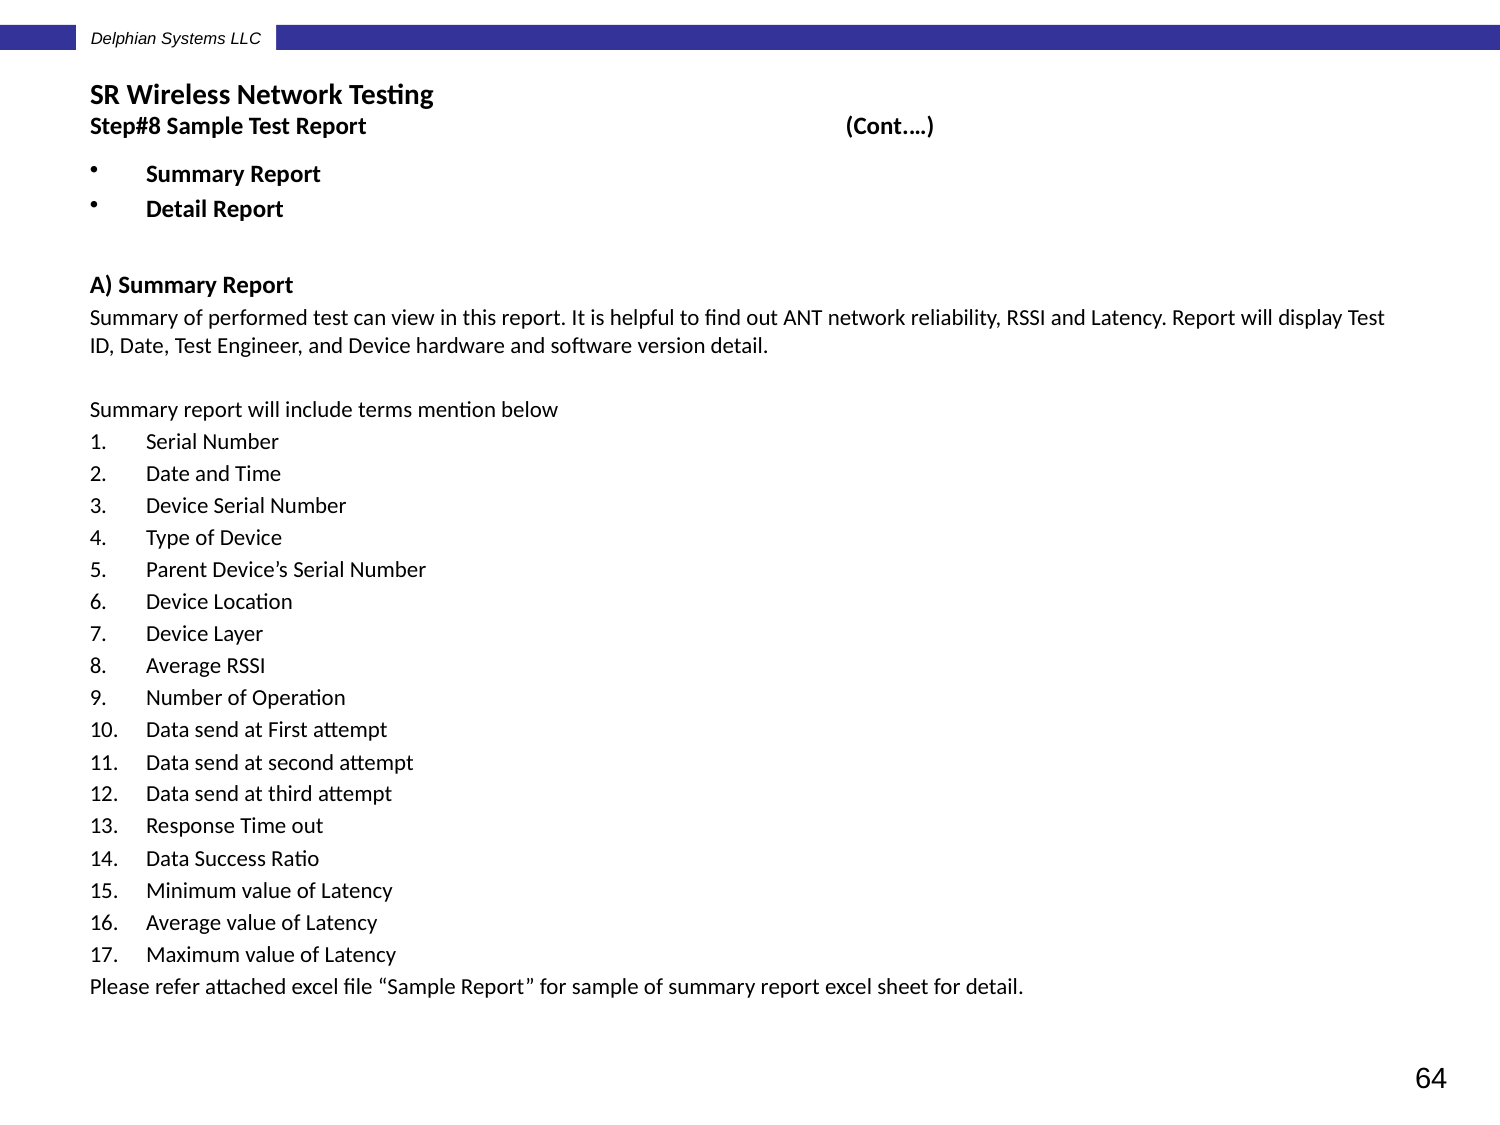

# SR Wireless Network Testing Step#8 Sample Test Report				 (Cont.…)
Summary Report
Detail Report

A) Summary Report
Summary of performed test can view in this report. It is helpful to find out ANT network reliability, RSSI and Latency. Report will display Test ID, Date, Test Engineer, and Device hardware and software version detail.

Summary report will include terms mention below
Serial Number
Date and Time
Device Serial Number
Type of Device
Parent Device’s Serial Number
Device Location
Device Layer
Average RSSI
Number of Operation
Data send at First attempt
Data send at second attempt
Data send at third attempt
Response Time out
Data Success Ratio
Minimum value of Latency
Average value of Latency
Maximum value of Latency
Please refer attached excel file “Sample Report” for sample of summary report excel sheet for detail.

64